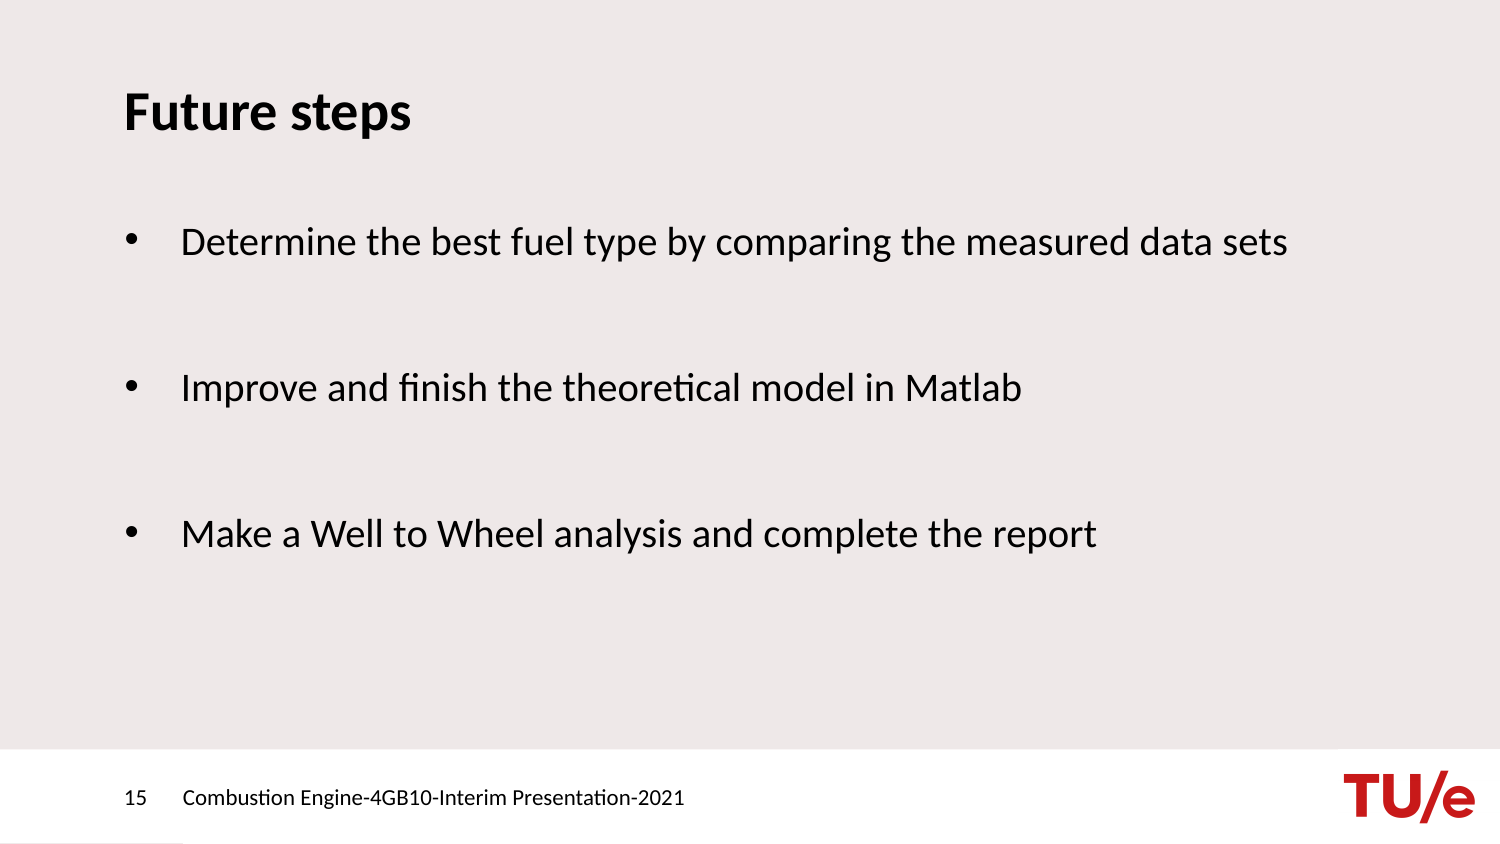

# Future steps
Determine the best fuel type by comparing the measured data sets

Improve and finish the theoretical model in Matlab

Make a Well to Wheel analysis and complete the report
15
Combustion Engine-4GB10-Interim Presentation-2021